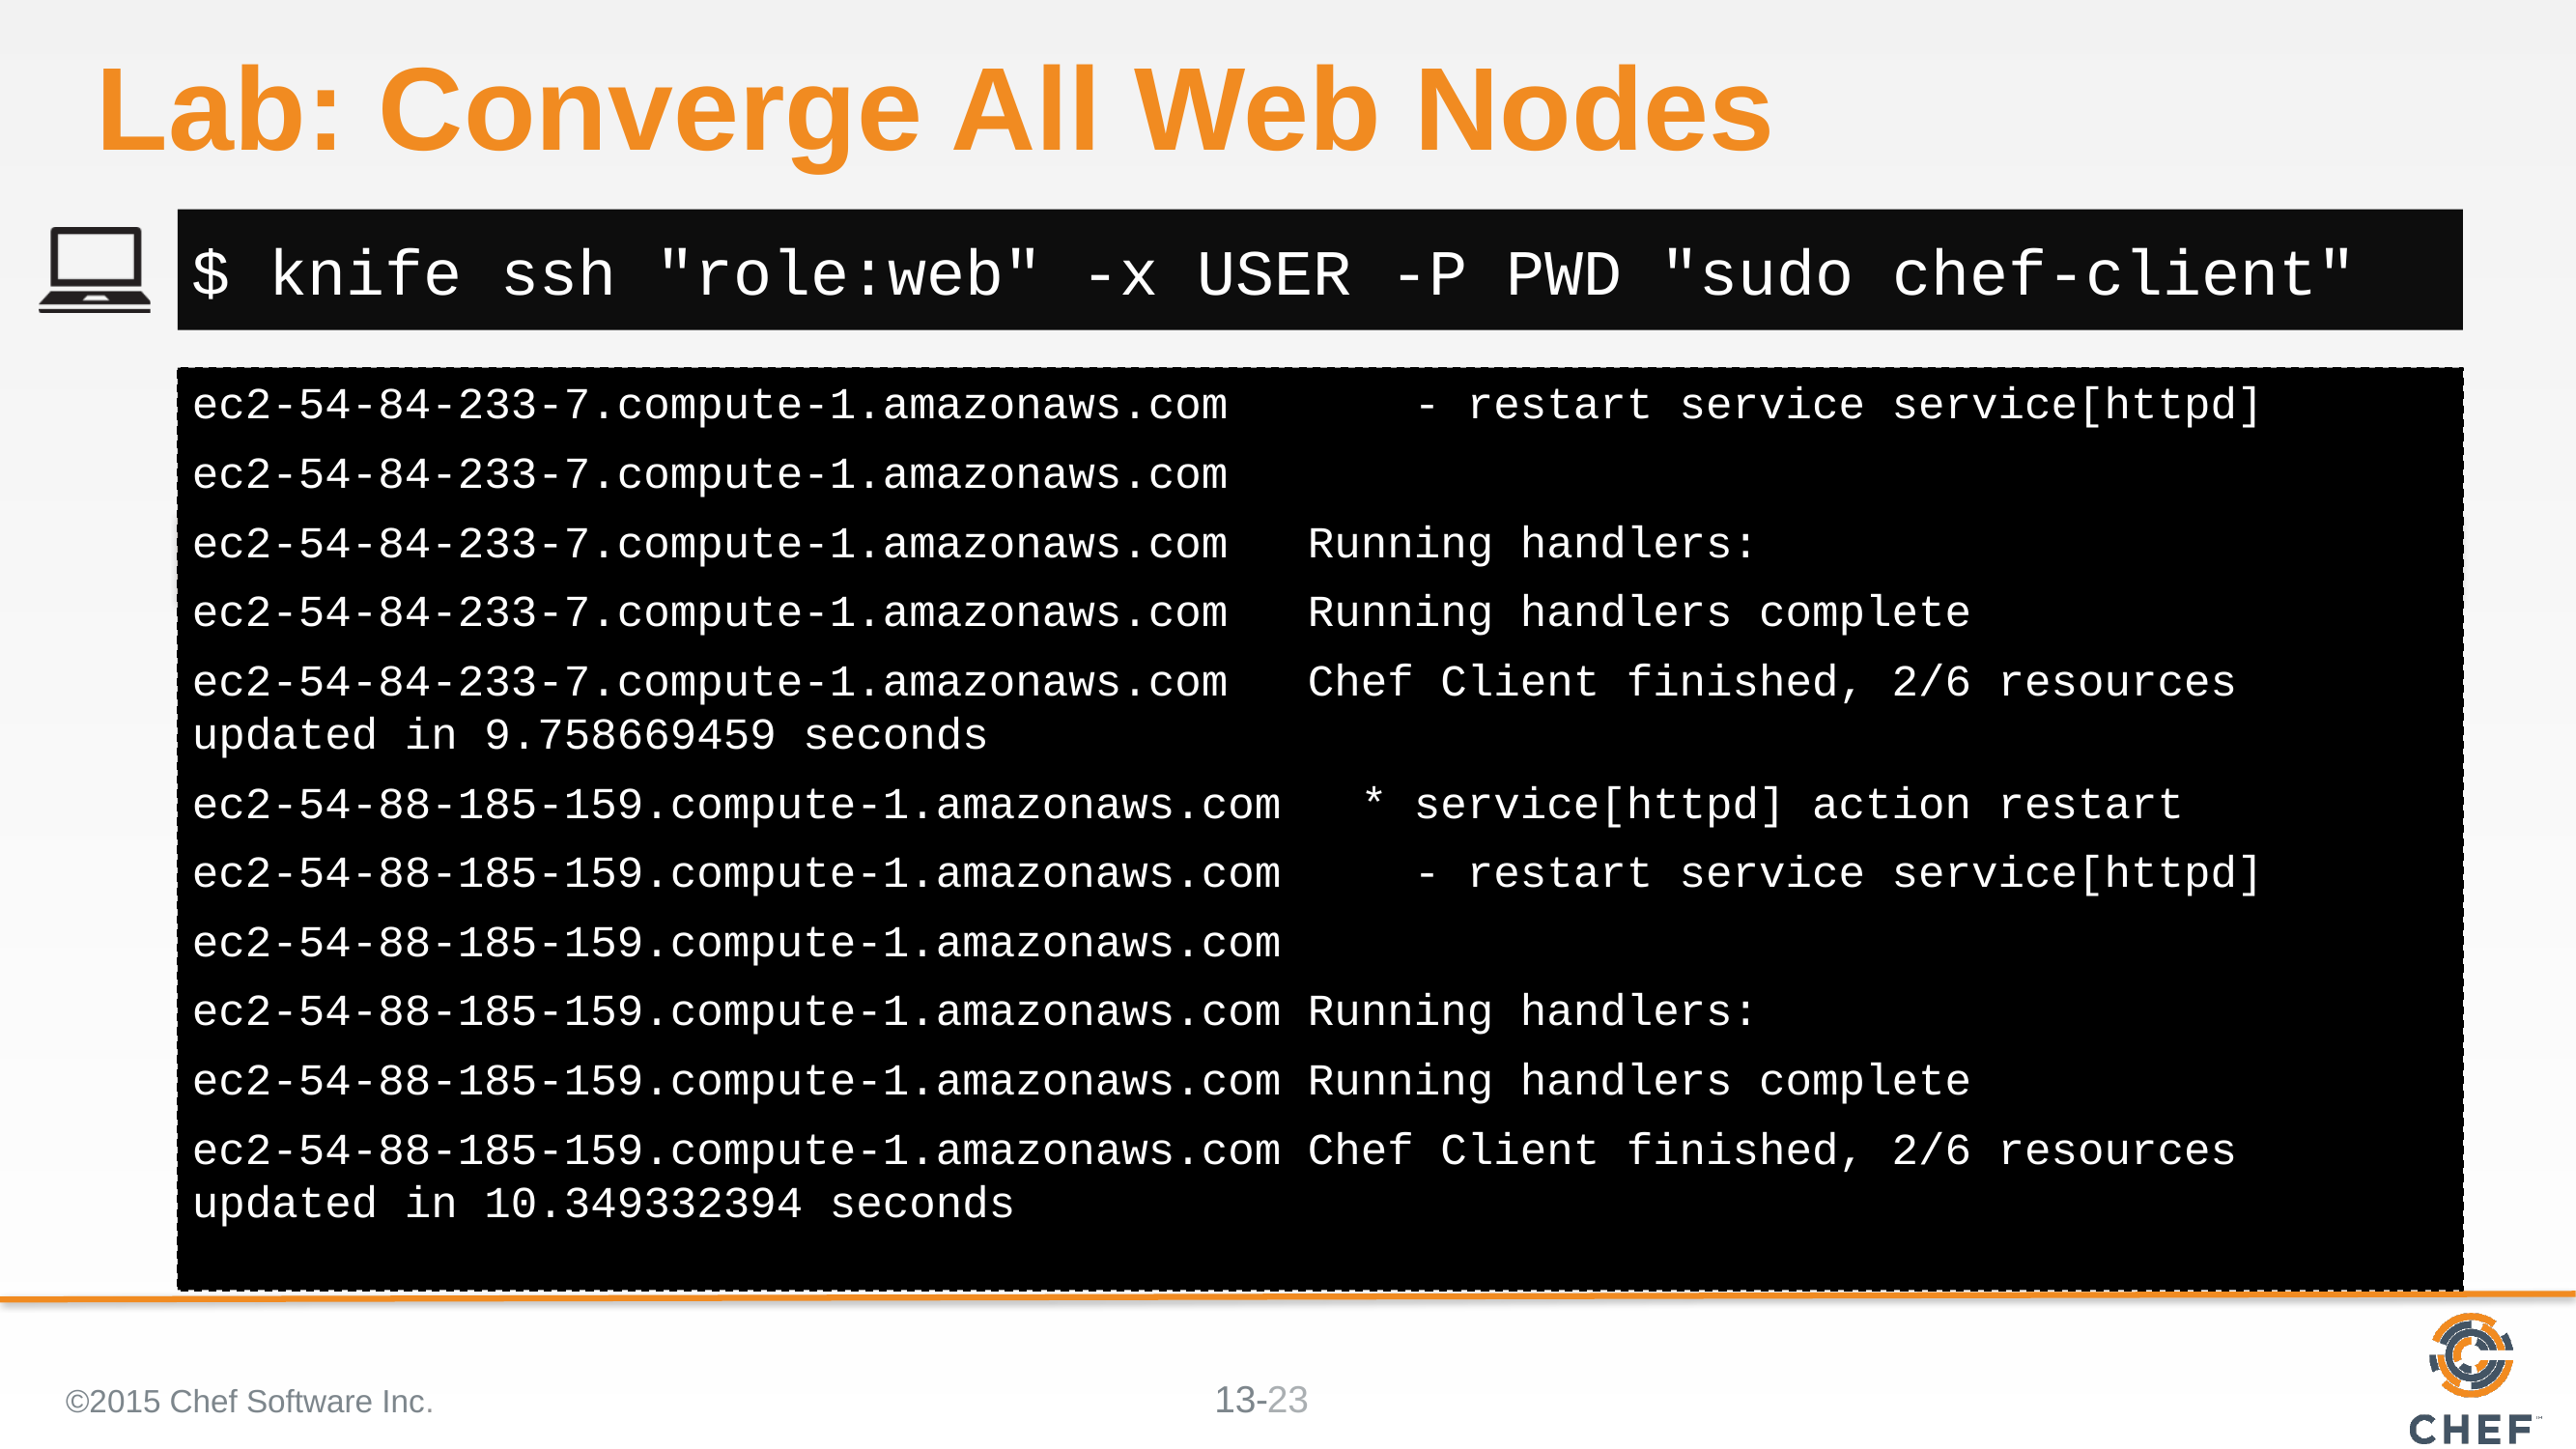

# Lab: Converge All Web Nodes
$ knife ssh "role:web" -x USER -P PWD "sudo chef-client"
ec2-54-84-233-7.compute-1.amazonaws.com       - restart service service[httpd]
ec2-54-84-233-7.compute-1.amazonaws.com
ec2-54-84-233-7.compute-1.amazonaws.com   Running handlers:
ec2-54-84-233-7.compute-1.amazonaws.com   Running handlers complete
ec2-54-84-233-7.compute-1.amazonaws.com   Chef Client finished, 2/6 resources updated in 9.758669459 seconds
ec2-54-88-185-159.compute-1.amazonaws.com   * service[httpd] action restart
ec2-54-88-185-159.compute-1.amazonaws.com     - restart service service[httpd]
ec2-54-88-185-159.compute-1.amazonaws.com
ec2-54-88-185-159.compute-1.amazonaws.com Running handlers:
ec2-54-88-185-159.compute-1.amazonaws.com Running handlers complete
ec2-54-88-185-159.compute-1.amazonaws.com Chef Client finished, 2/6 resources updated in 10.349332394 seconds
©2015 Chef Software Inc.
23